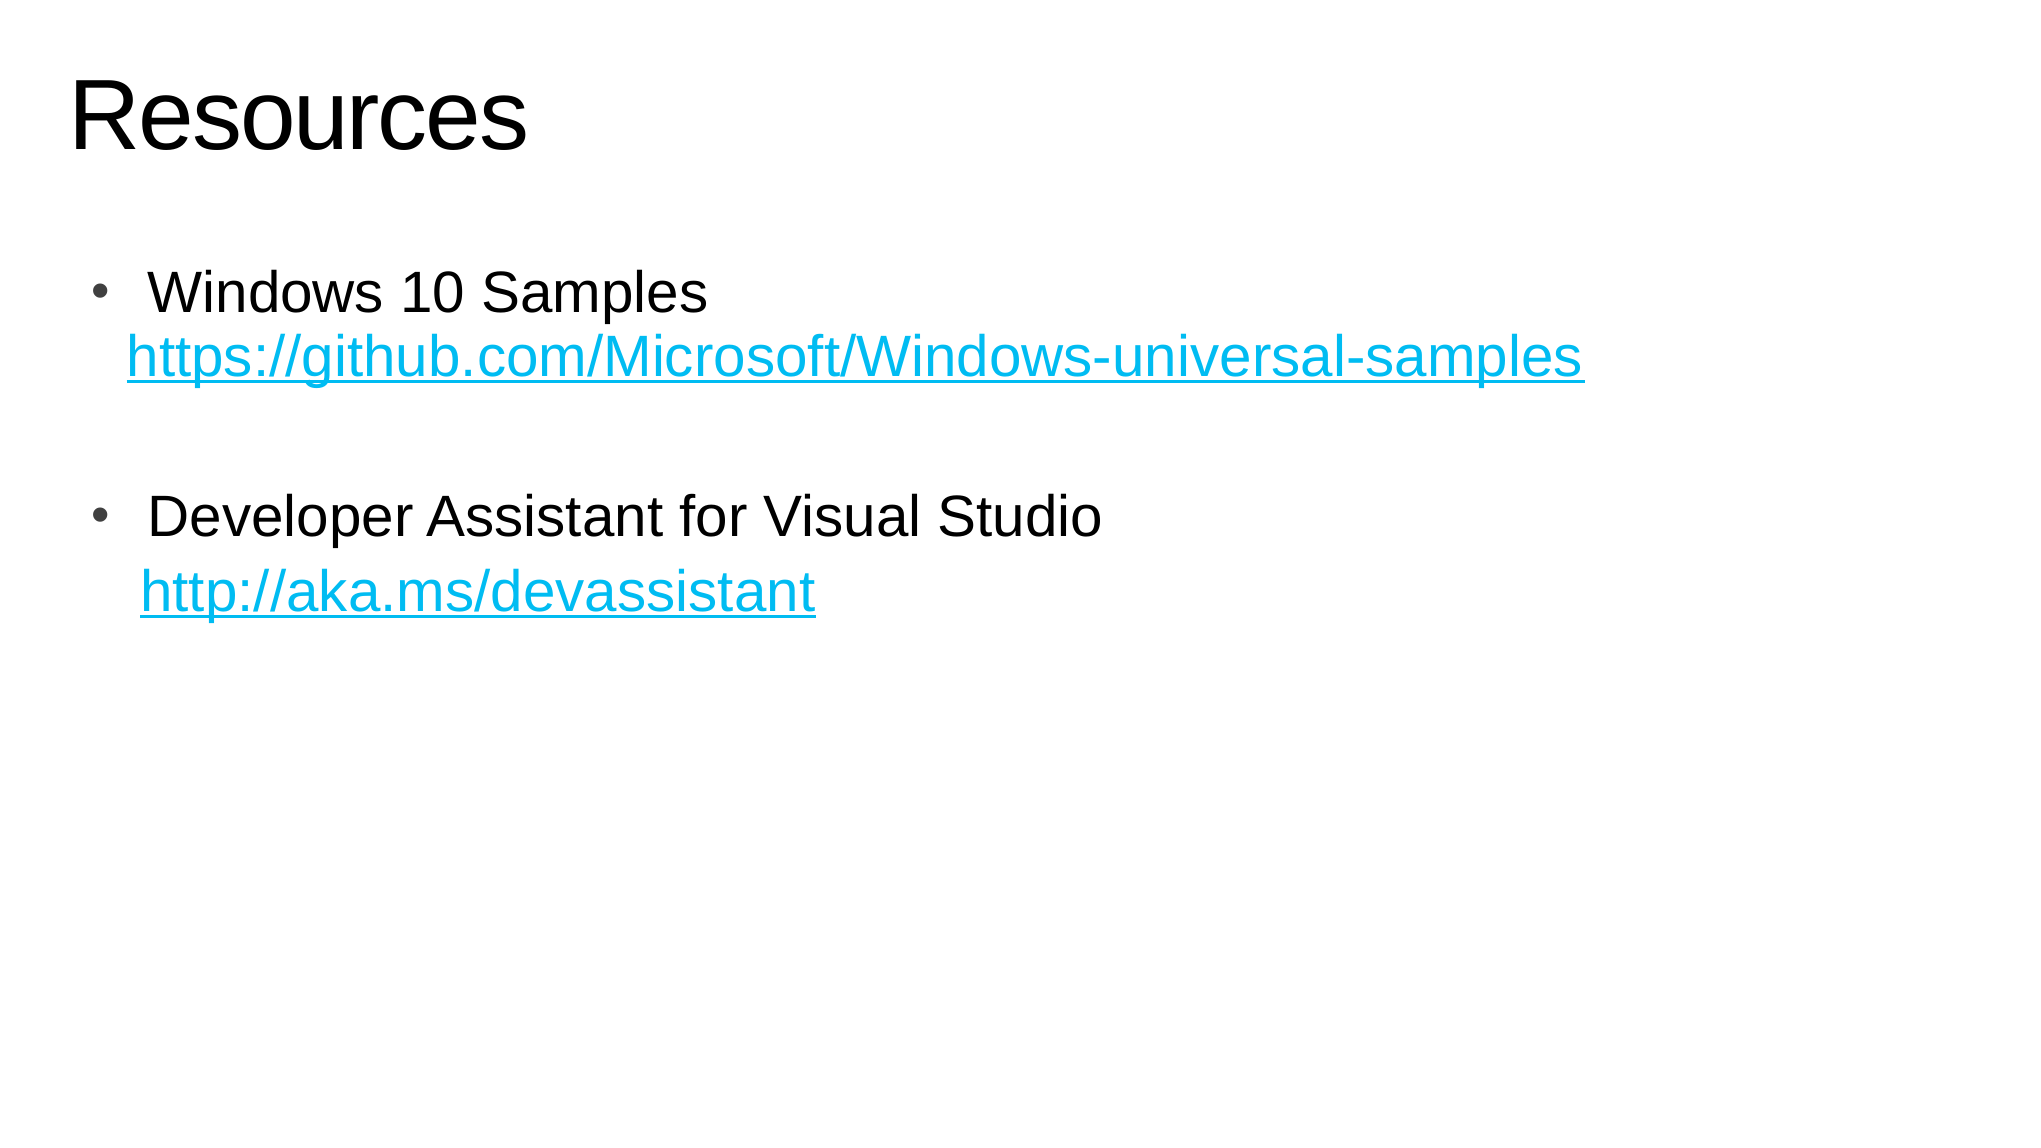

# Resources
Windows 10 Samples

Developer Assistant for Visual Studio
   http://aka.ms/devassistant

https://github.com/Microsoft/Windows-universal-samples
|  |  |  |
| --- | --- | --- |
|  |  |  |
|  |  |  |
|  |  |  |
|  |  |  |
|  |  |  |
|  |  |  |